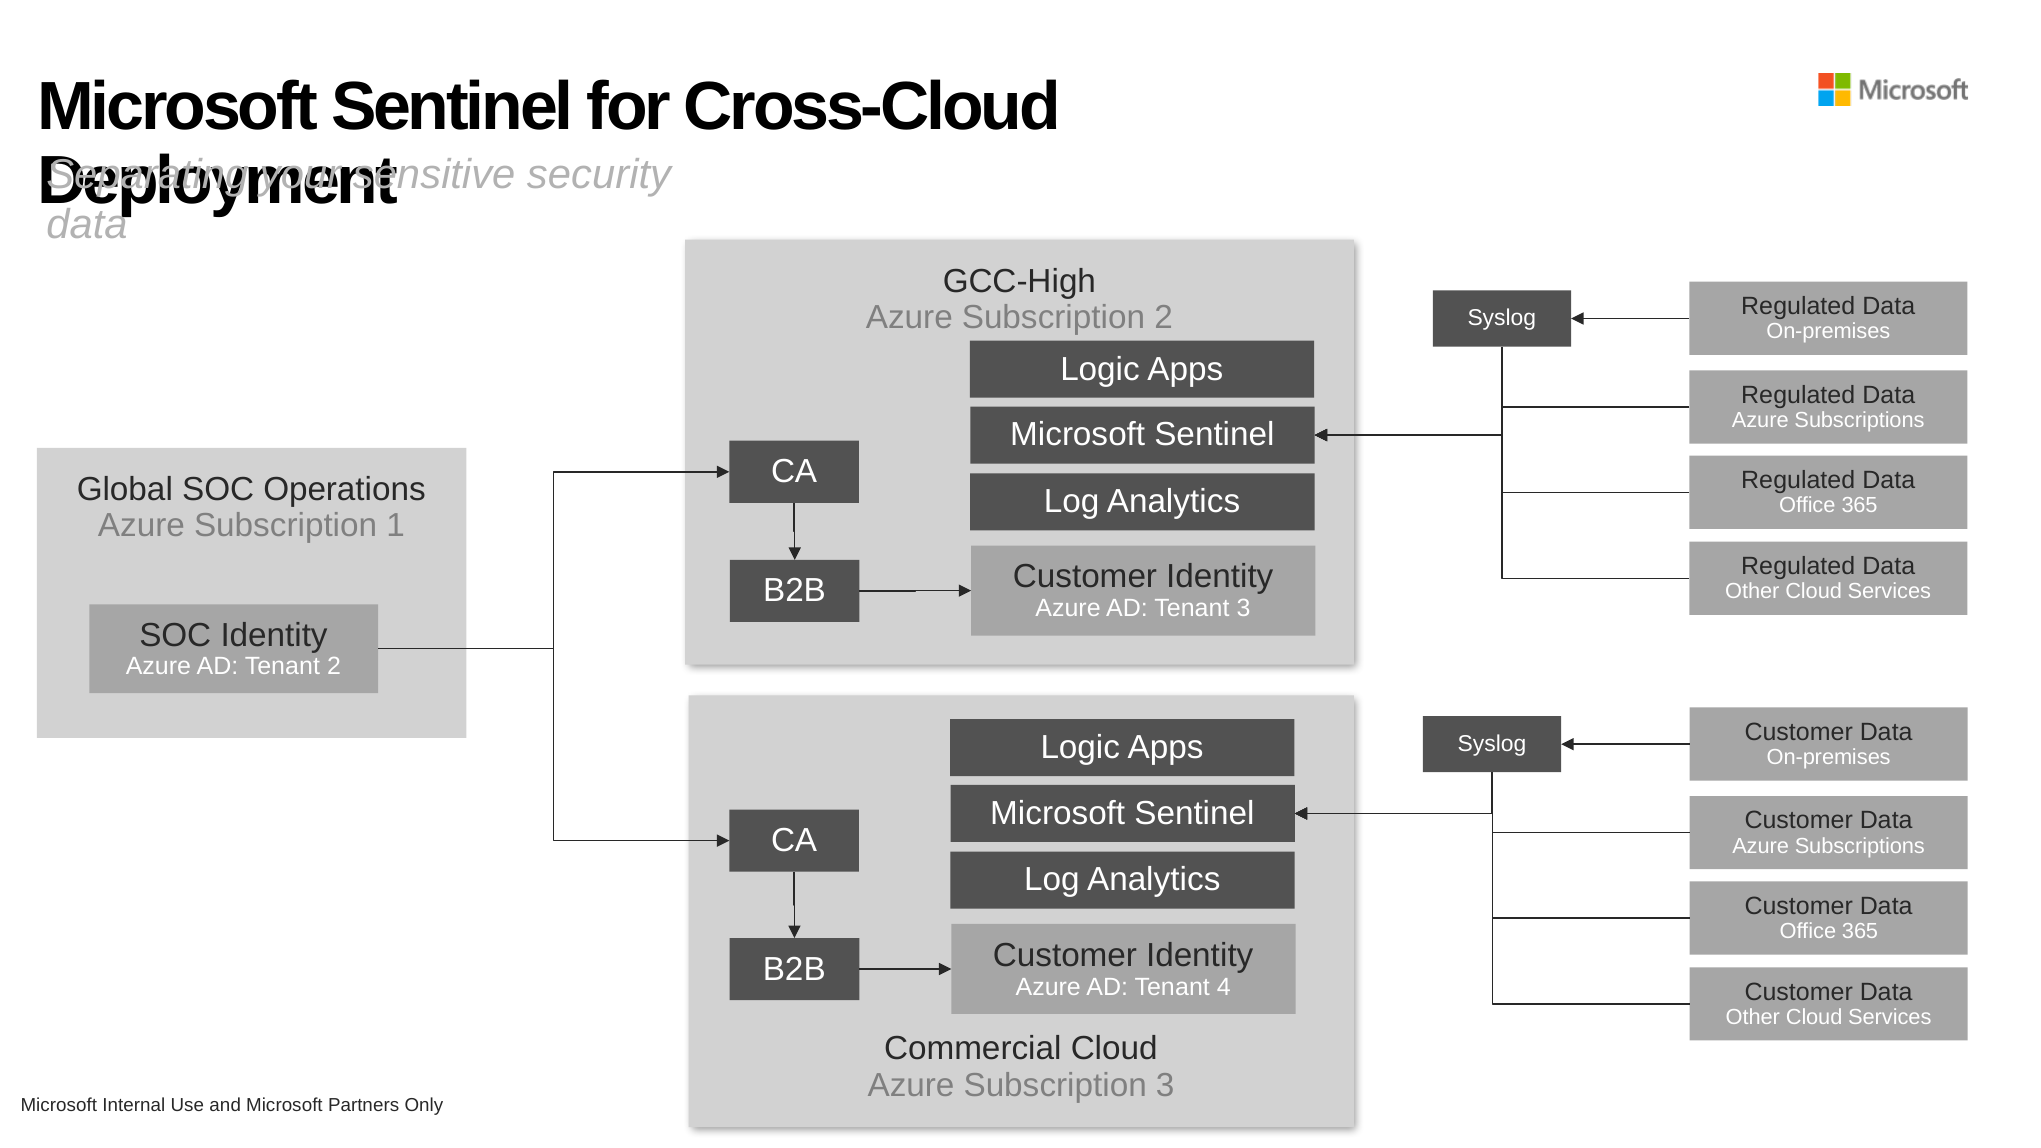

# Microsoft Sentinel for Cross-Cloud Deployment
Separating your sensitive security data
GCC-High
Azure Subscription 2
Regulated Data
On-premises
Syslog
Logic Apps
Regulated Data
Azure Subscriptions
Microsoft Sentinel
CA
Global SOC Operations
Azure Subscription 1
Regulated Data
Office 365
Log Analytics
Regulated Data
Other Cloud Services
Customer Identity
Azure AD: Tenant 3
B2B
SOC Identity
Azure AD: Tenant 2
Commercial Cloud
Azure Subscription 3
Customer Data
On-premises
Syslog
Logic Apps
Microsoft Sentinel
Customer Data
Azure Subscriptions
CA
Log Analytics
Customer Data
Office 365
Customer Identity
Azure AD: Tenant 4
B2B
Customer Data
Other Cloud Services